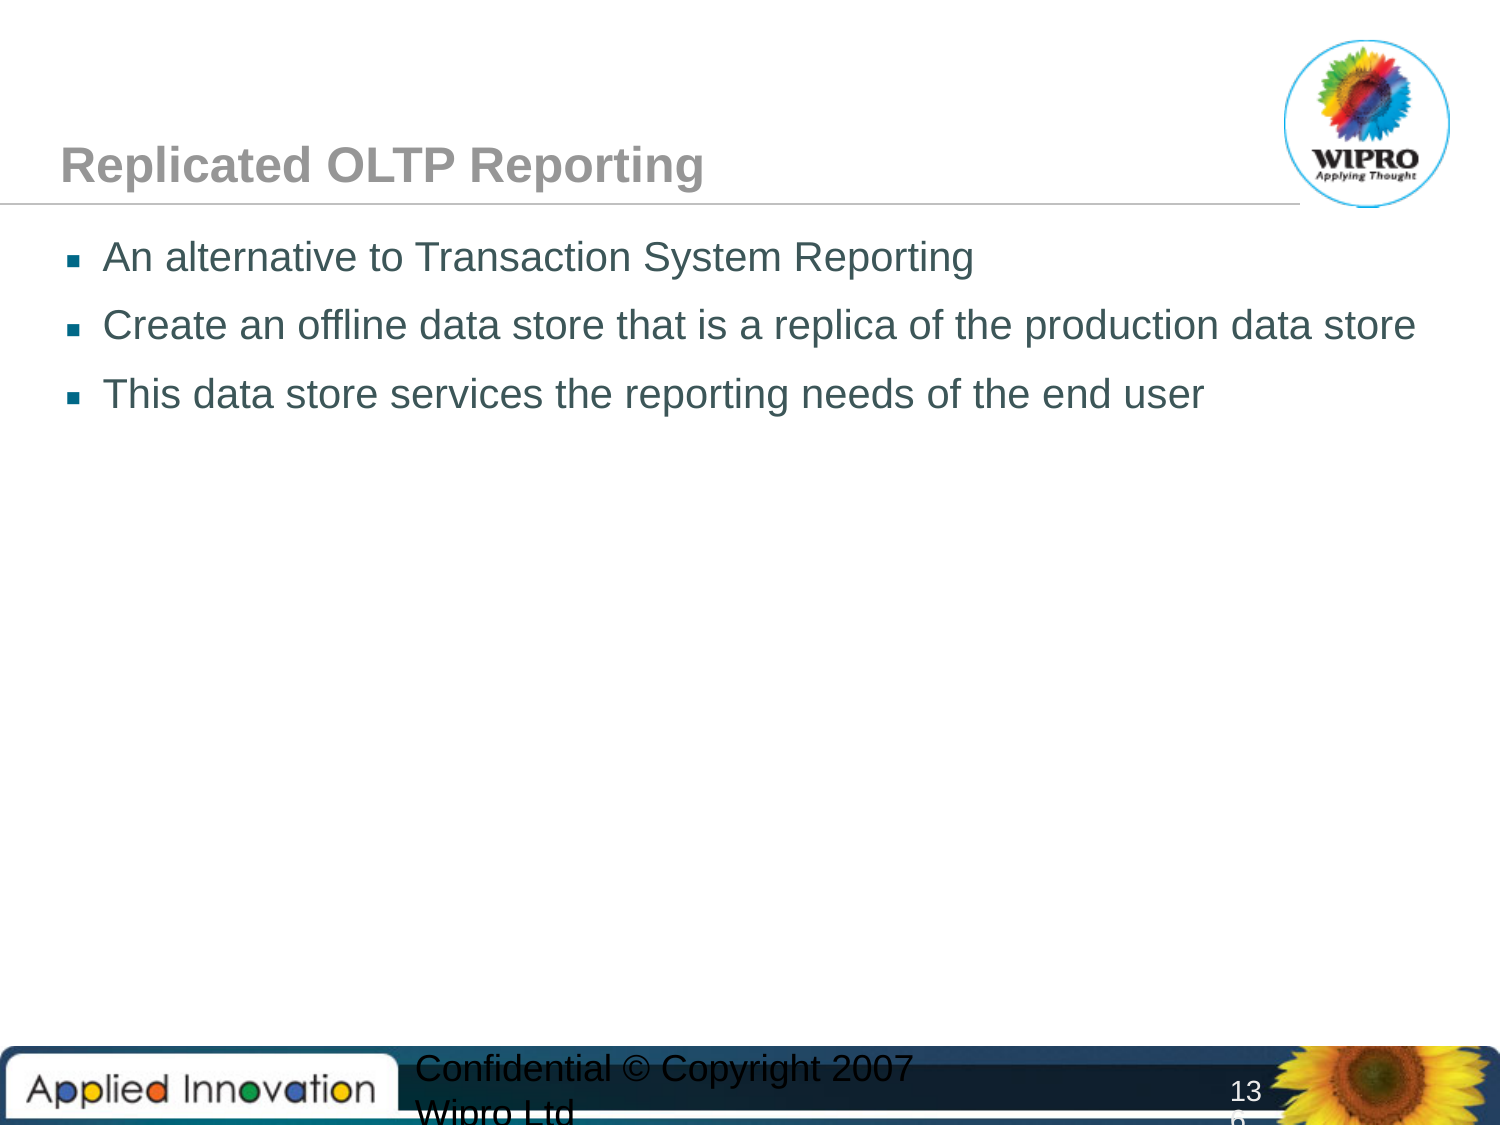

# Replicated OLTP Reporting
An alternative to Transaction System Reporting
Create an offline data store that is a replica of the production data store
This data store services the reporting needs of the end user

Confidential © Copyright 2007 Wipro Ltd